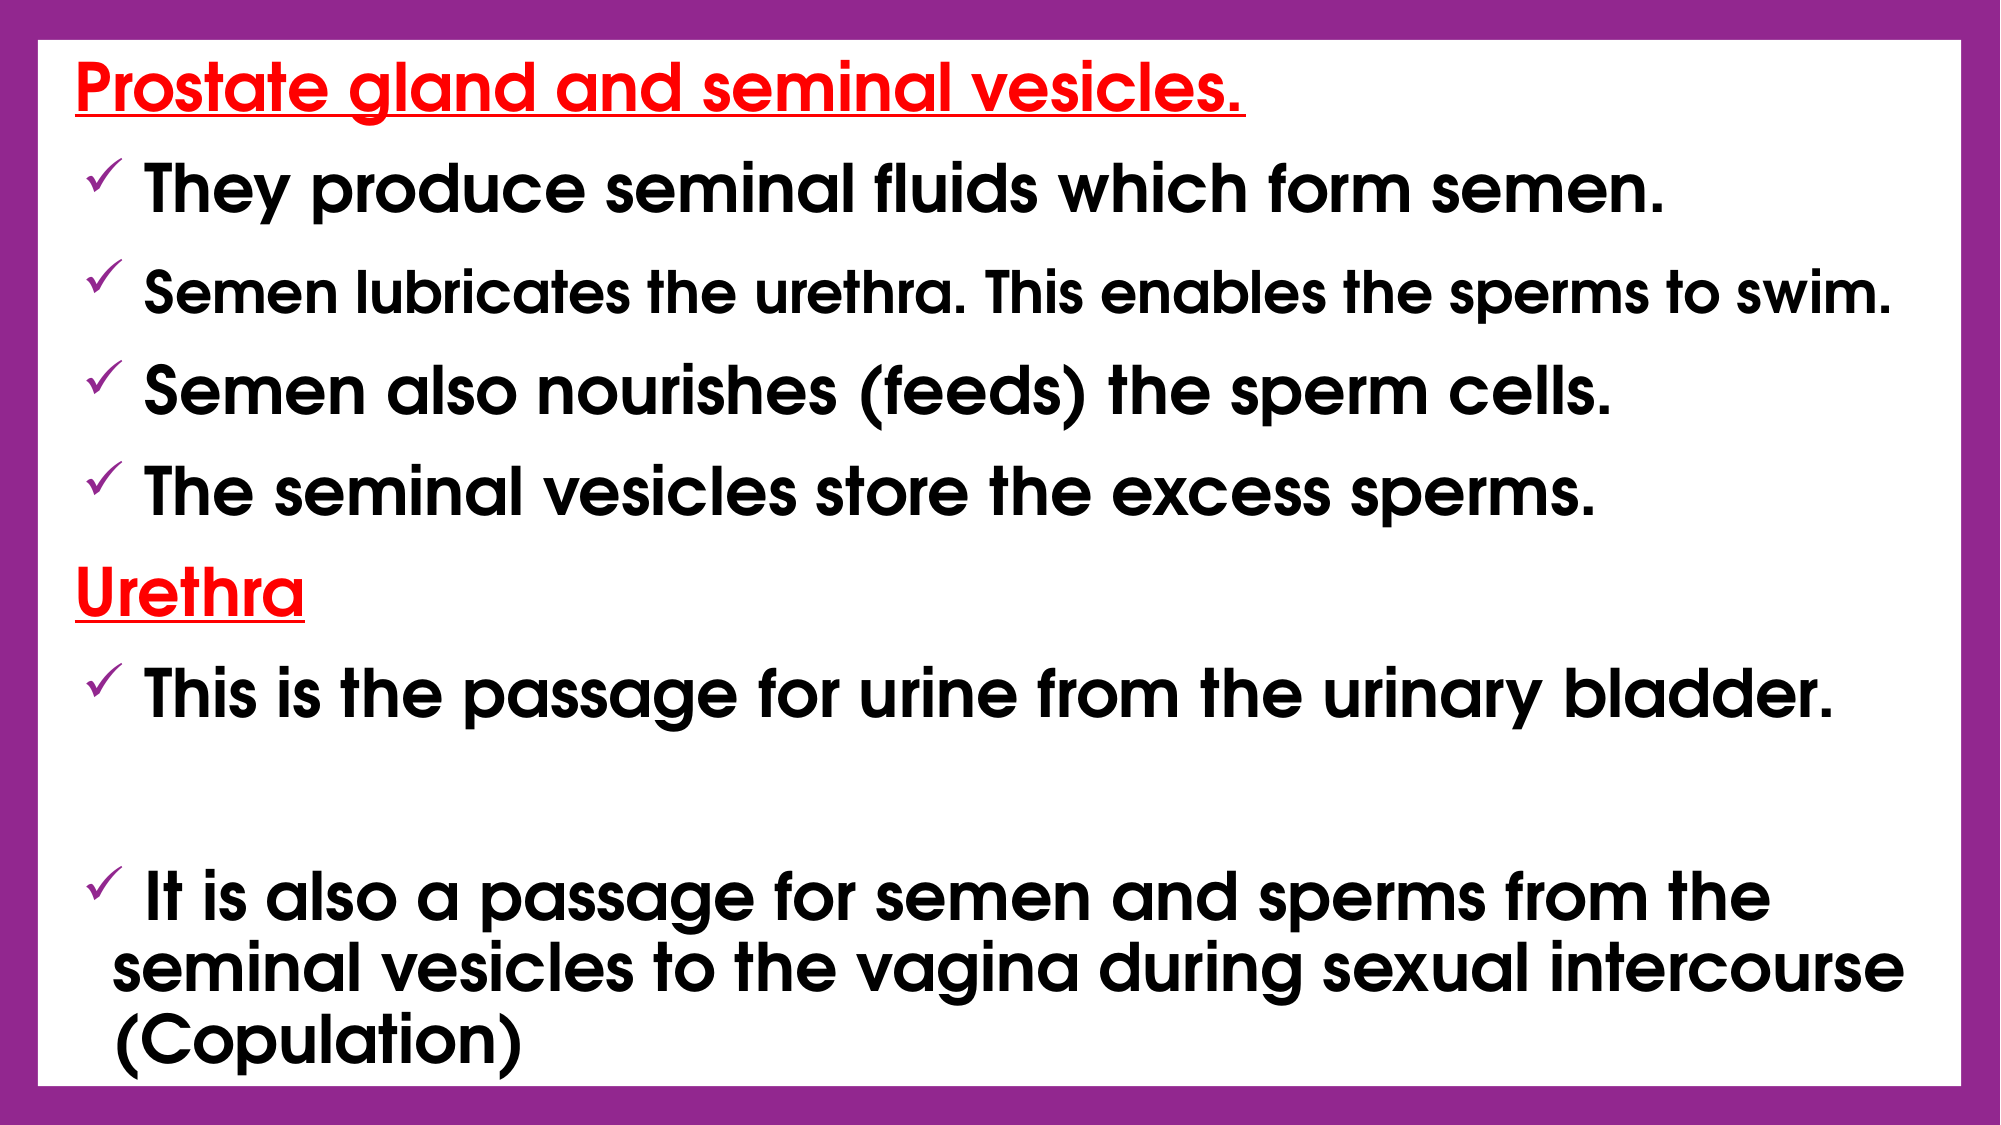

Prostate gland and seminal vesicles.
 They produce seminal fluids which form semen.
 Semen lubricates the urethra. This enables the sperms to swim.
 Semen also nourishes (feeds) the sperm cells.
 The seminal vesicles store the excess sperms.
Urethra
 This is the passage for urine from the urinary bladder.

 It is also a passage for semen and sperms from the seminal vesicles to the vagina during sexual intercourse (Copulation)